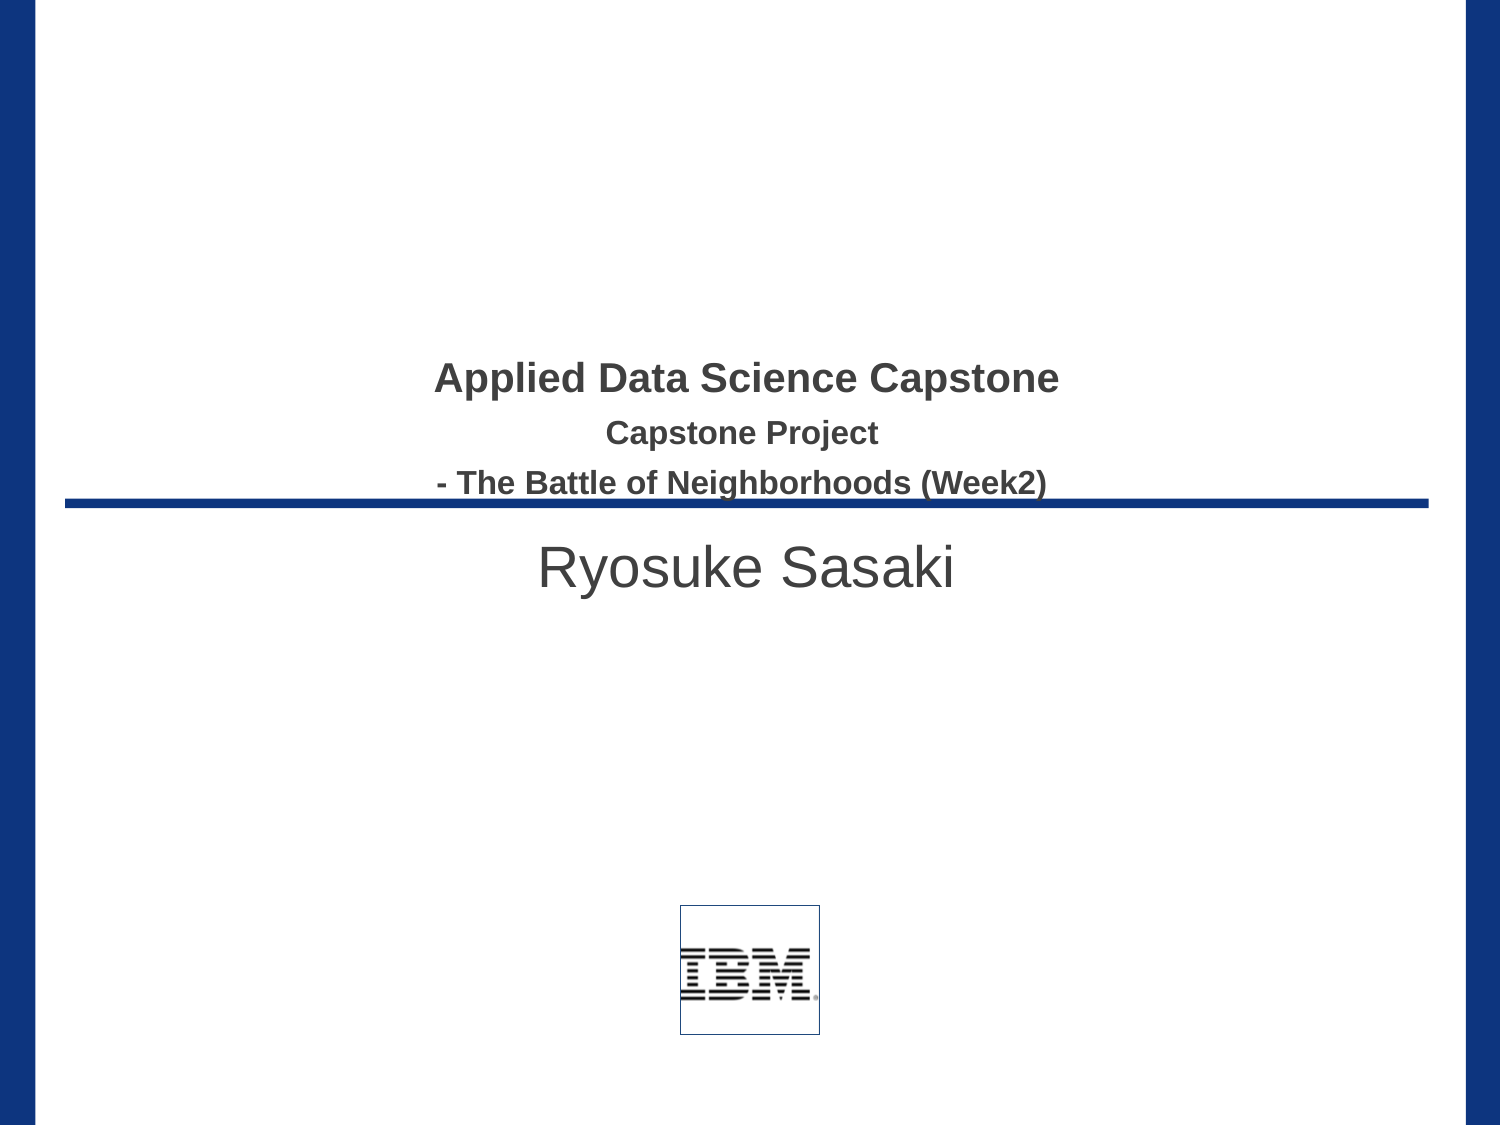

# Applied Data Science Capstone Capstone Project - The Battle of Neighborhoods (Week2)
Ryosuke Sasaki